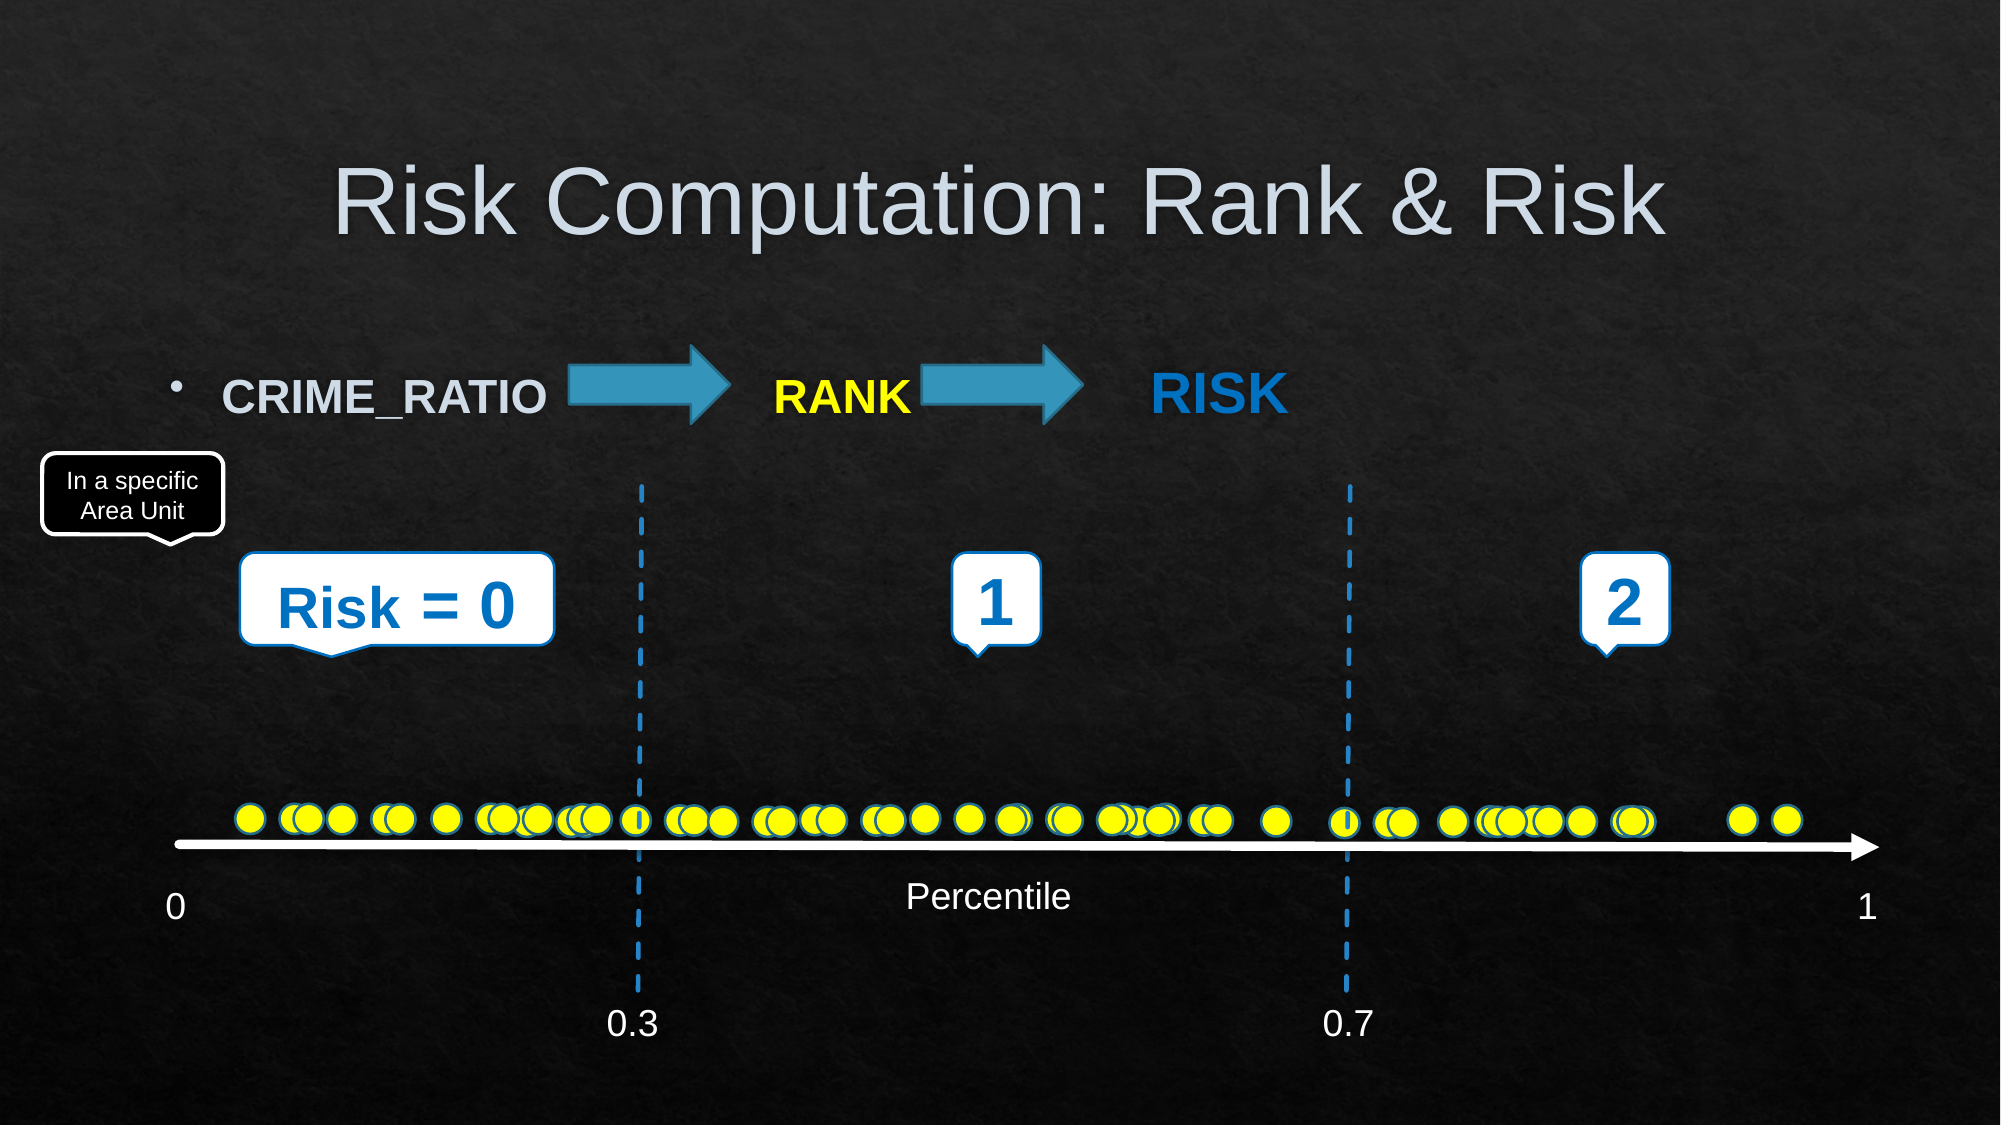

# Risk Computation: Rank & Risk
CRIME_RATIO                 RANK                  RISK

In a specific
Area Unit

2
Risk = 0
1

Percentile
0
0.7
0.3
1